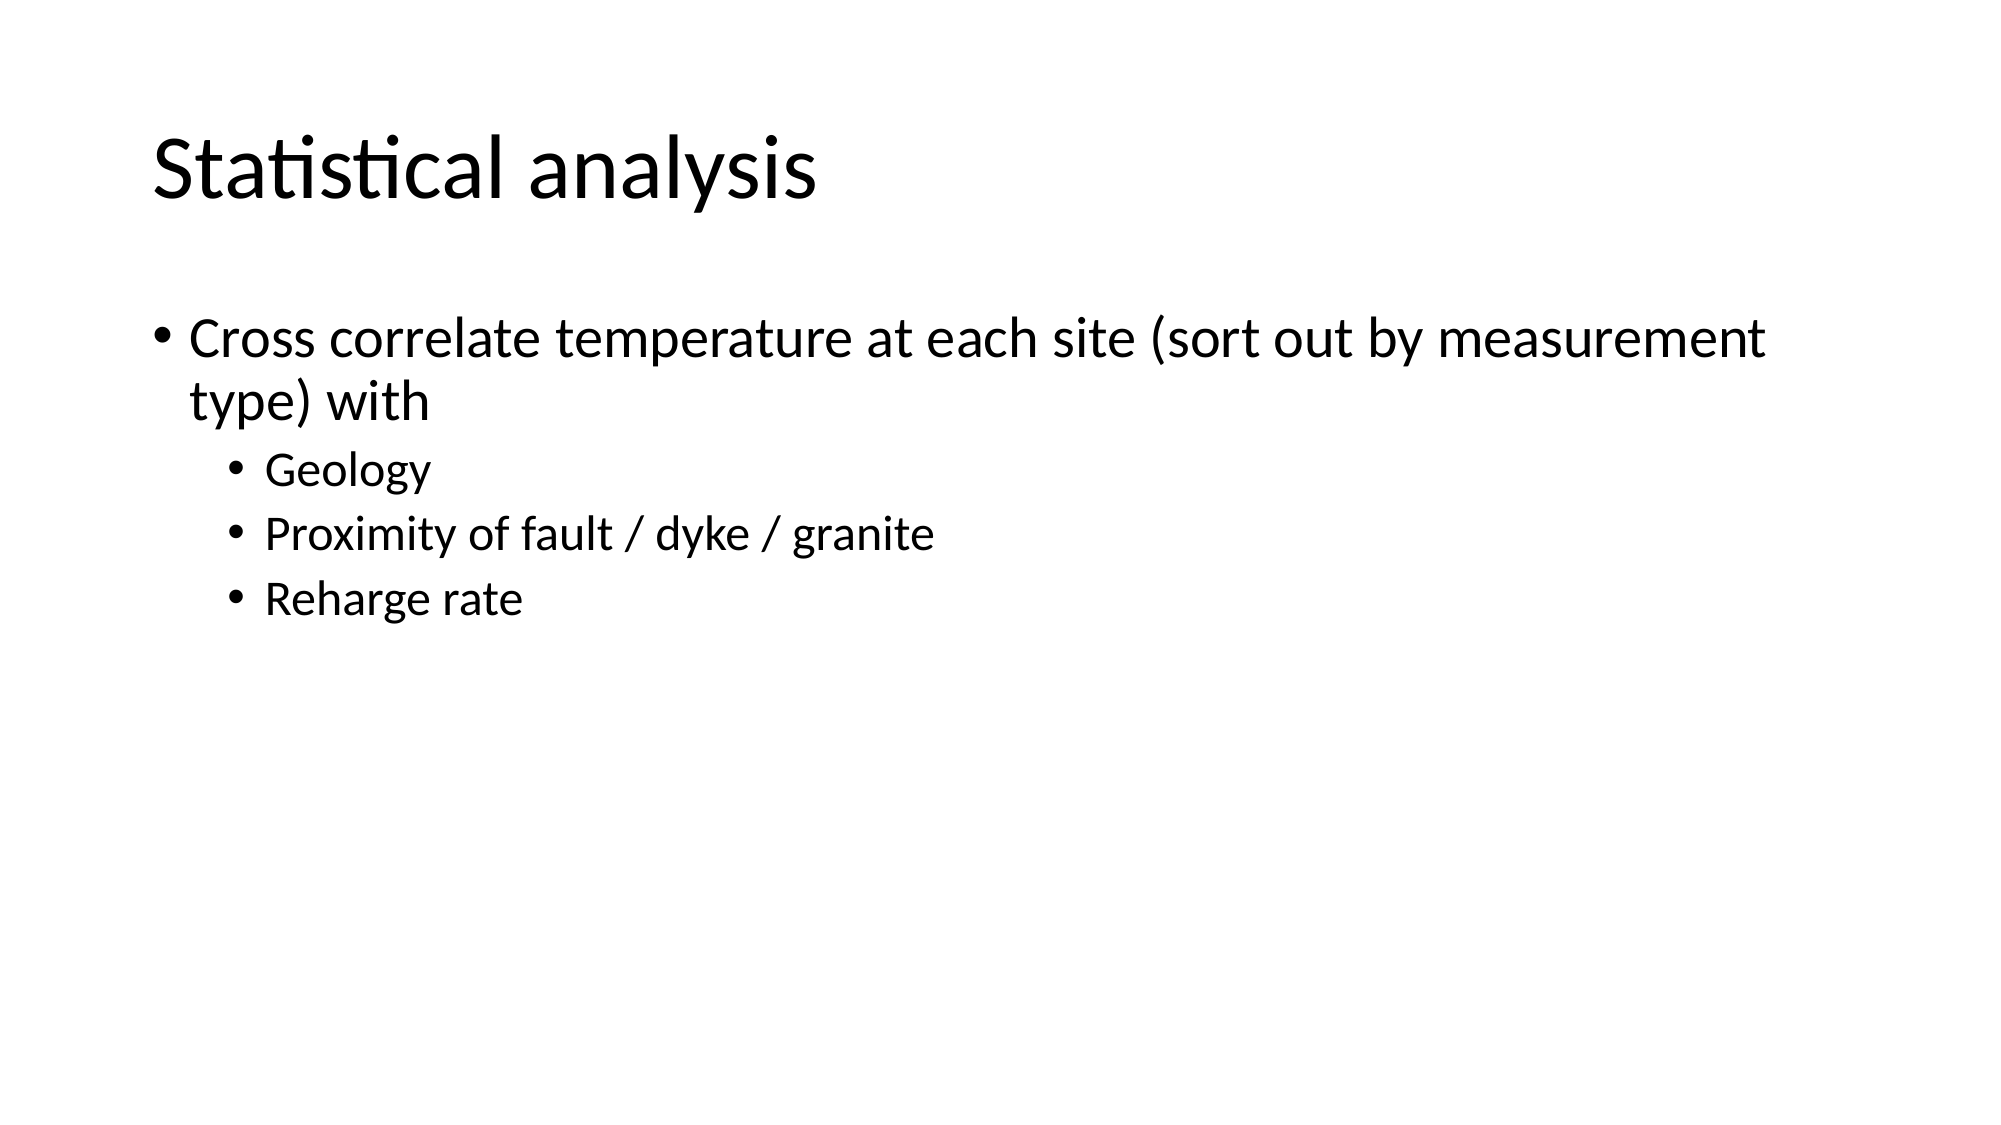

# Statistical analysis
Cross correlate temperature at each site (sort out by measurement type) with
Geology
Proximity of fault / dyke / granite
Reharge rate